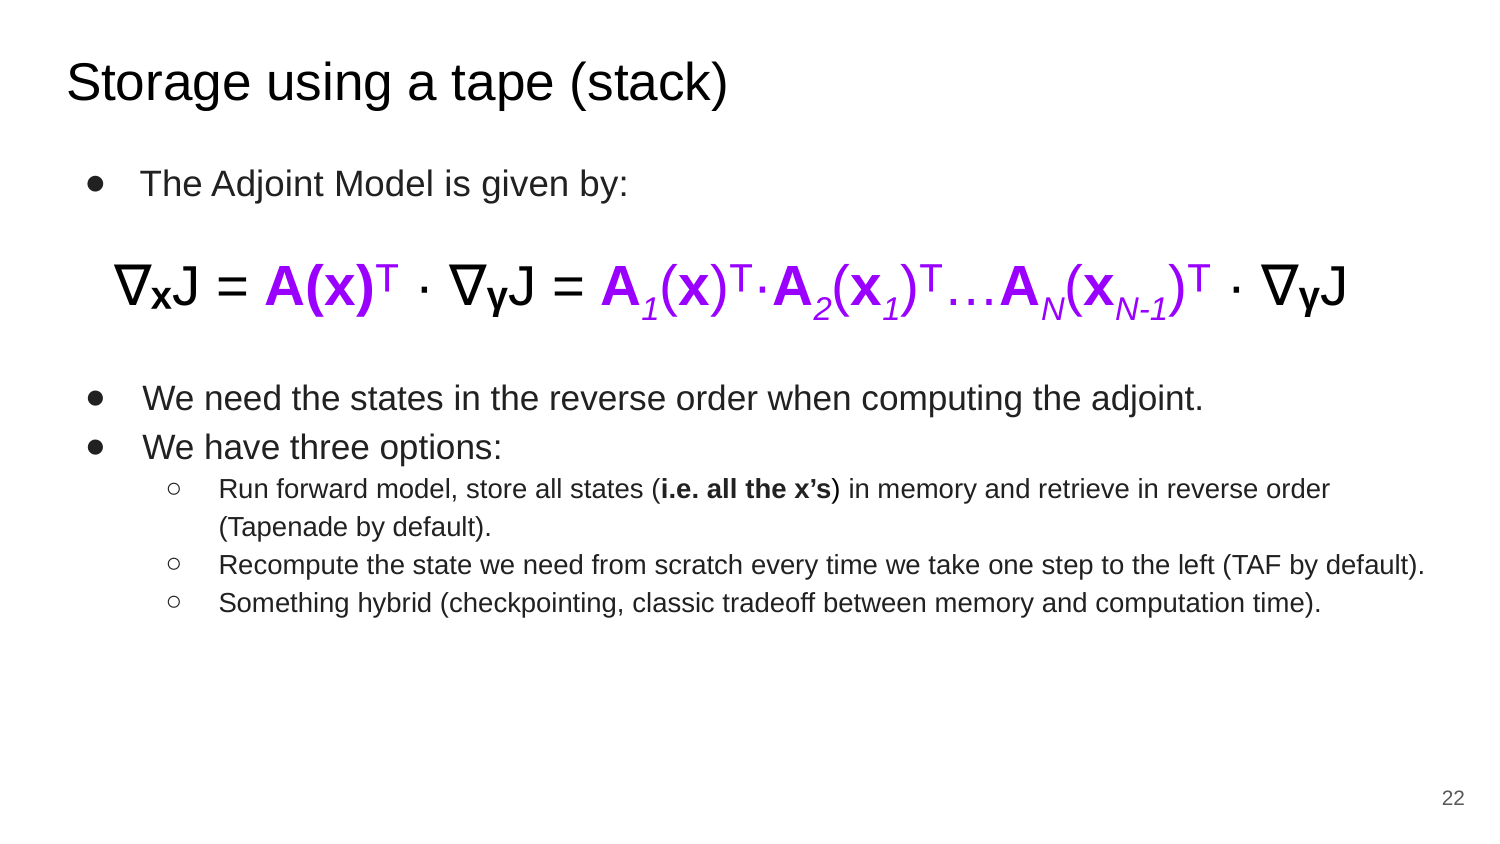

# Storage using a tape (stack)
The Adjoint Model is given by:
∇ₓJ = A(x)ᵀ · ∇ᵧJ = A1(x)ᵀ·A2(x1)ᵀ…AN(xN-1)ᵀ · ∇ᵧJ
We need the states in the reverse order when computing the adjoint.
We have three options:
Run forward model, store all states (i.e. all the x’s) in memory and retrieve in reverse order (Tapenade by default).
Recompute the state we need from scratch every time we take one step to the left (TAF by default).
Something hybrid (checkpointing, classic tradeoff between memory and computation time).
22